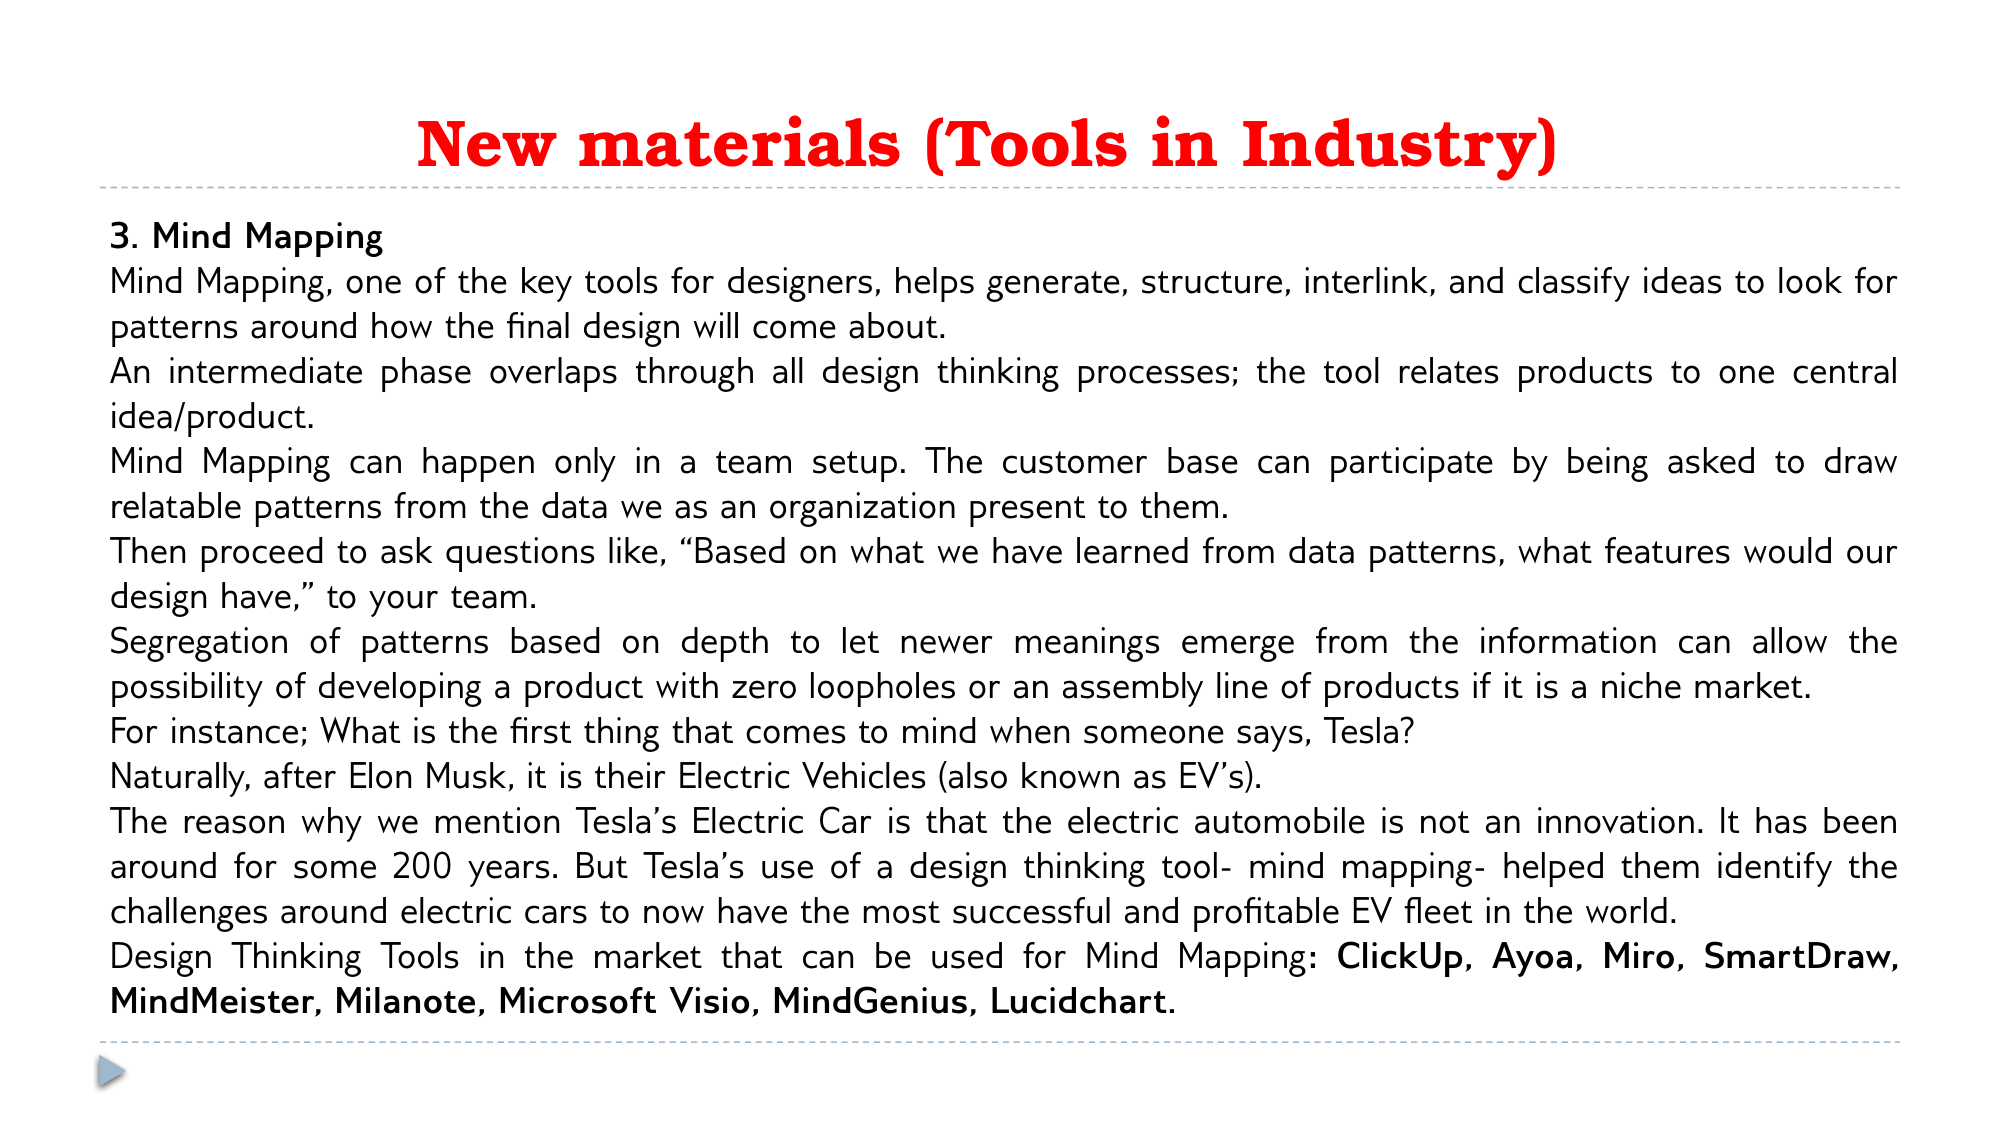

# New materials (Tools in Industry)
3. Mind Mapping
Mind Mapping, one of the key tools for designers, helps generate, structure, interlink, and classify ideas to look for patterns around how the final design will come about.
An intermediate phase overlaps through all design thinking processes; the tool relates products to one central idea/product.
Mind Mapping can happen only in a team setup. The customer base can participate by being asked to draw relatable patterns from the data we as an organization present to them.
Then proceed to ask questions like, “Based on what we have learned from data patterns, what features would our design have,” to your team.
Segregation of patterns based on depth to let newer meanings emerge from the information can allow the possibility of developing a product with zero loopholes or an assembly line of products if it is a niche market.
For instance; What is the first thing that comes to mind when someone says, Tesla?
Naturally, after Elon Musk, it is their Electric Vehicles (also known as EV’s).
The reason why we mention Tesla’s Electric Car is that the electric automobile is not an innovation. It has been around for some 200 years. But Tesla’s use of a design thinking tool- mind mapping- helped them identify the challenges around electric cars to now have the most successful and profitable EV fleet in the world.
Design Thinking Tools in the market that can be used for Mind Mapping: ClickUp, Ayoa, Miro, SmartDraw, MindMeister, Milanote, Microsoft Visio, MindGenius, Lucidchart.